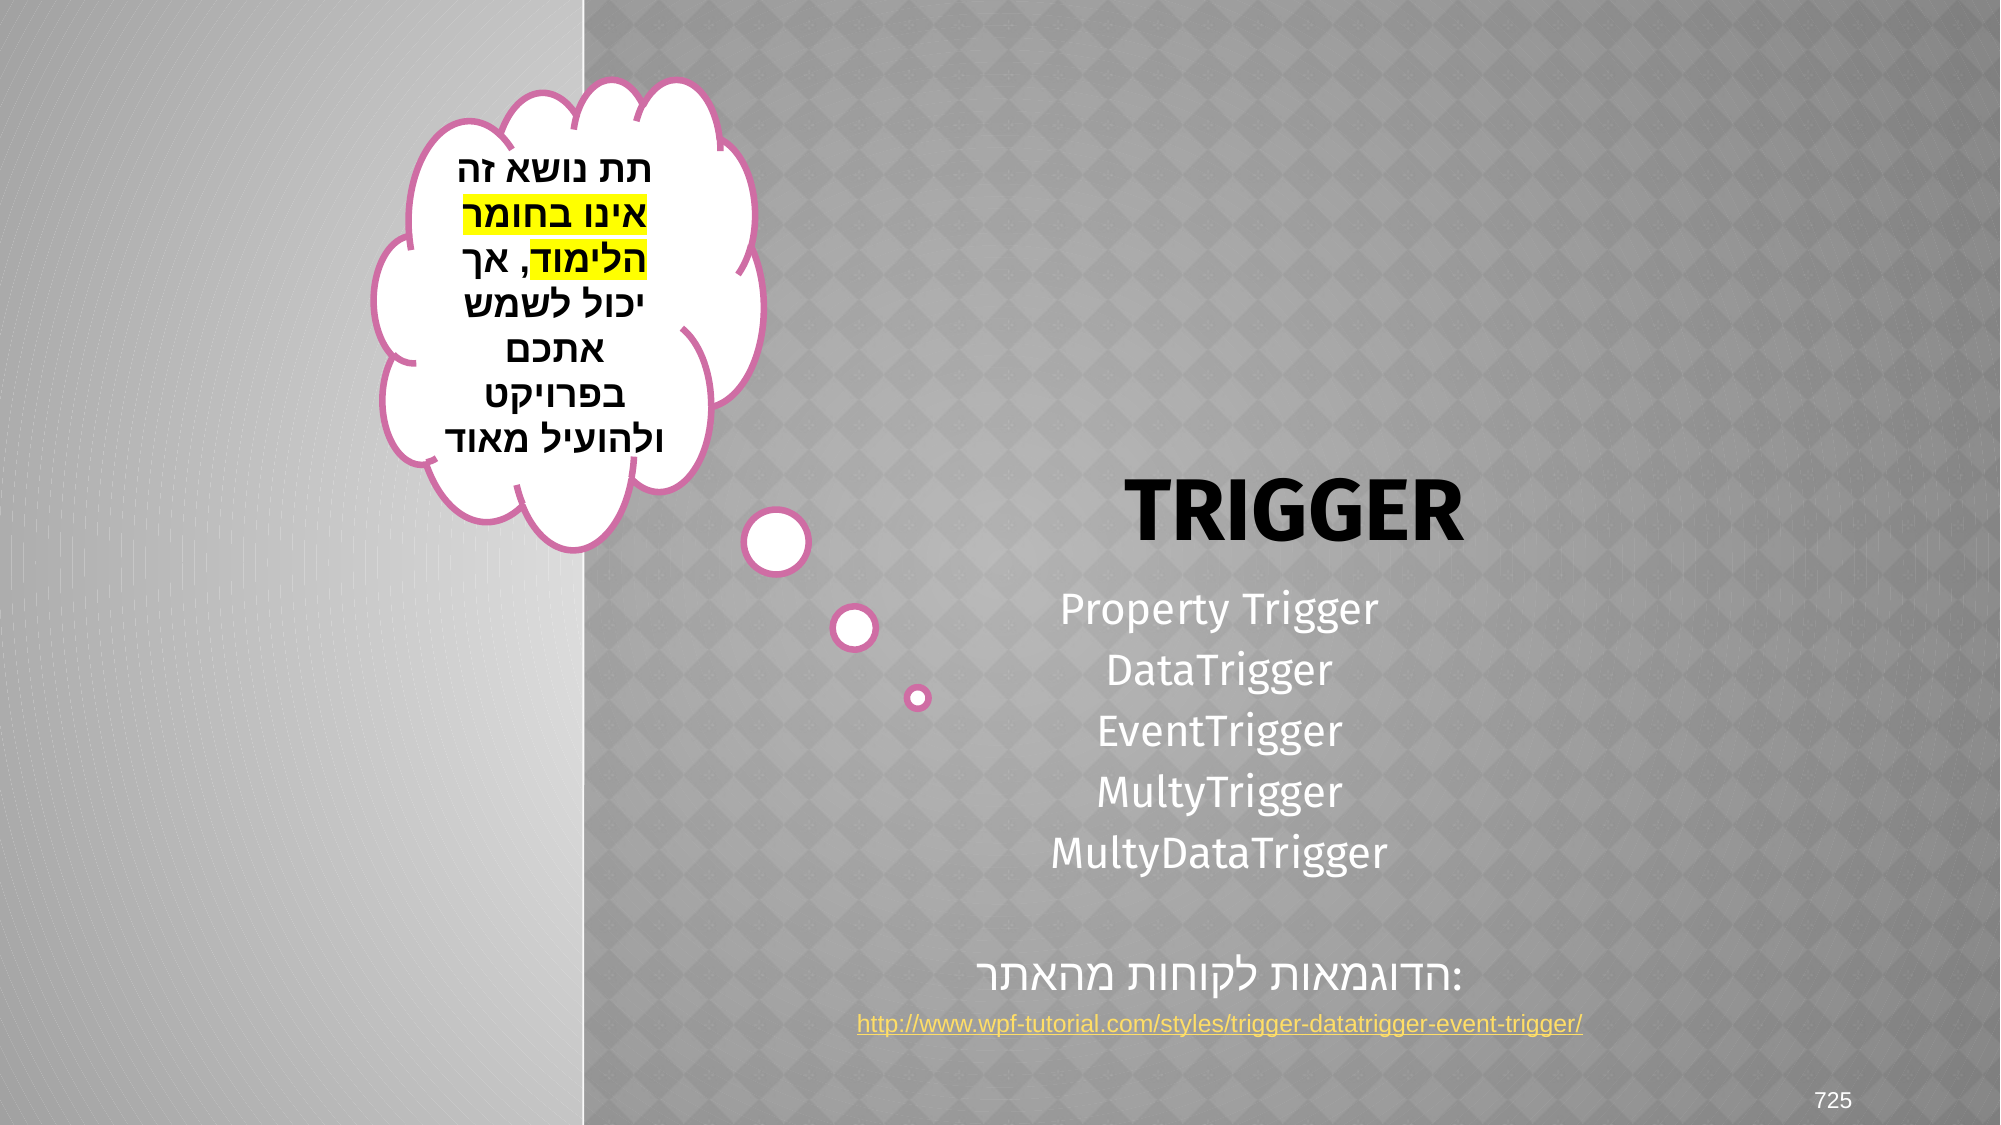

תת נושא זה אינו בחומר הלימוד, אך יכול לשמש אתכם בפרויקט ולהועיל מאוד
# Trigger
Property Trigger
DataTrigger
EventTrigger
MultyTrigger
MultyDataTrigger

הדוגמאות לקוחות מהאתר:
http://www.wpf-tutorial.com/styles/trigger-datatrigger-event-trigger/

725